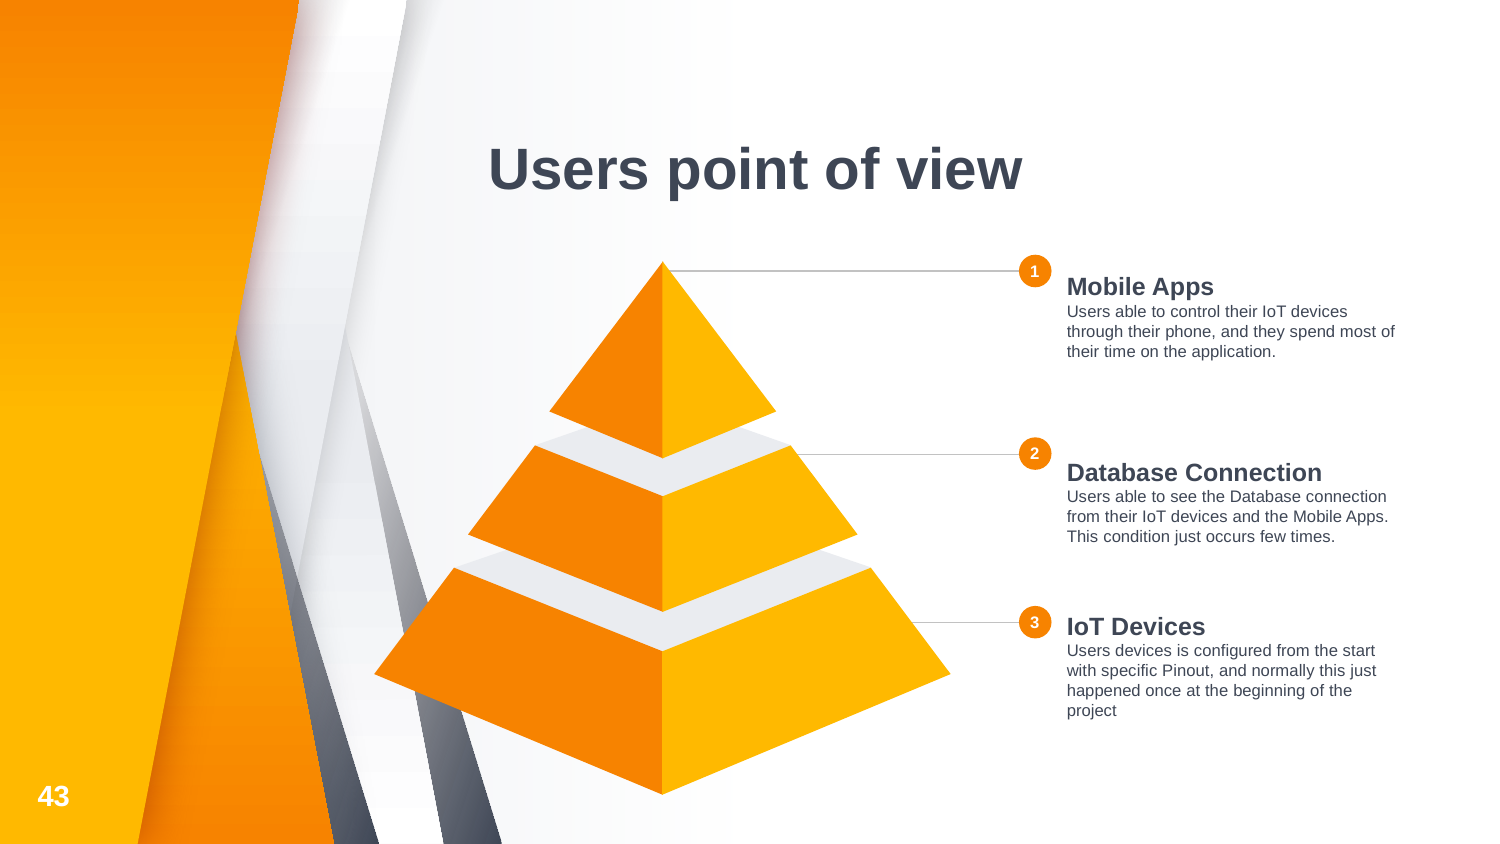

# Users point of view
Mobile Apps
Users able to control their IoT devices through their phone, and they spend most of their time on the application.
1

Database Connection
Users able to see the Database connection from their IoT devices and the Mobile Apps. This condition just occurs few times.
2

IoT Devices
Users devices is configured from the start with specific Pinout, and normally this just happened once at the beginning of the project
3

43